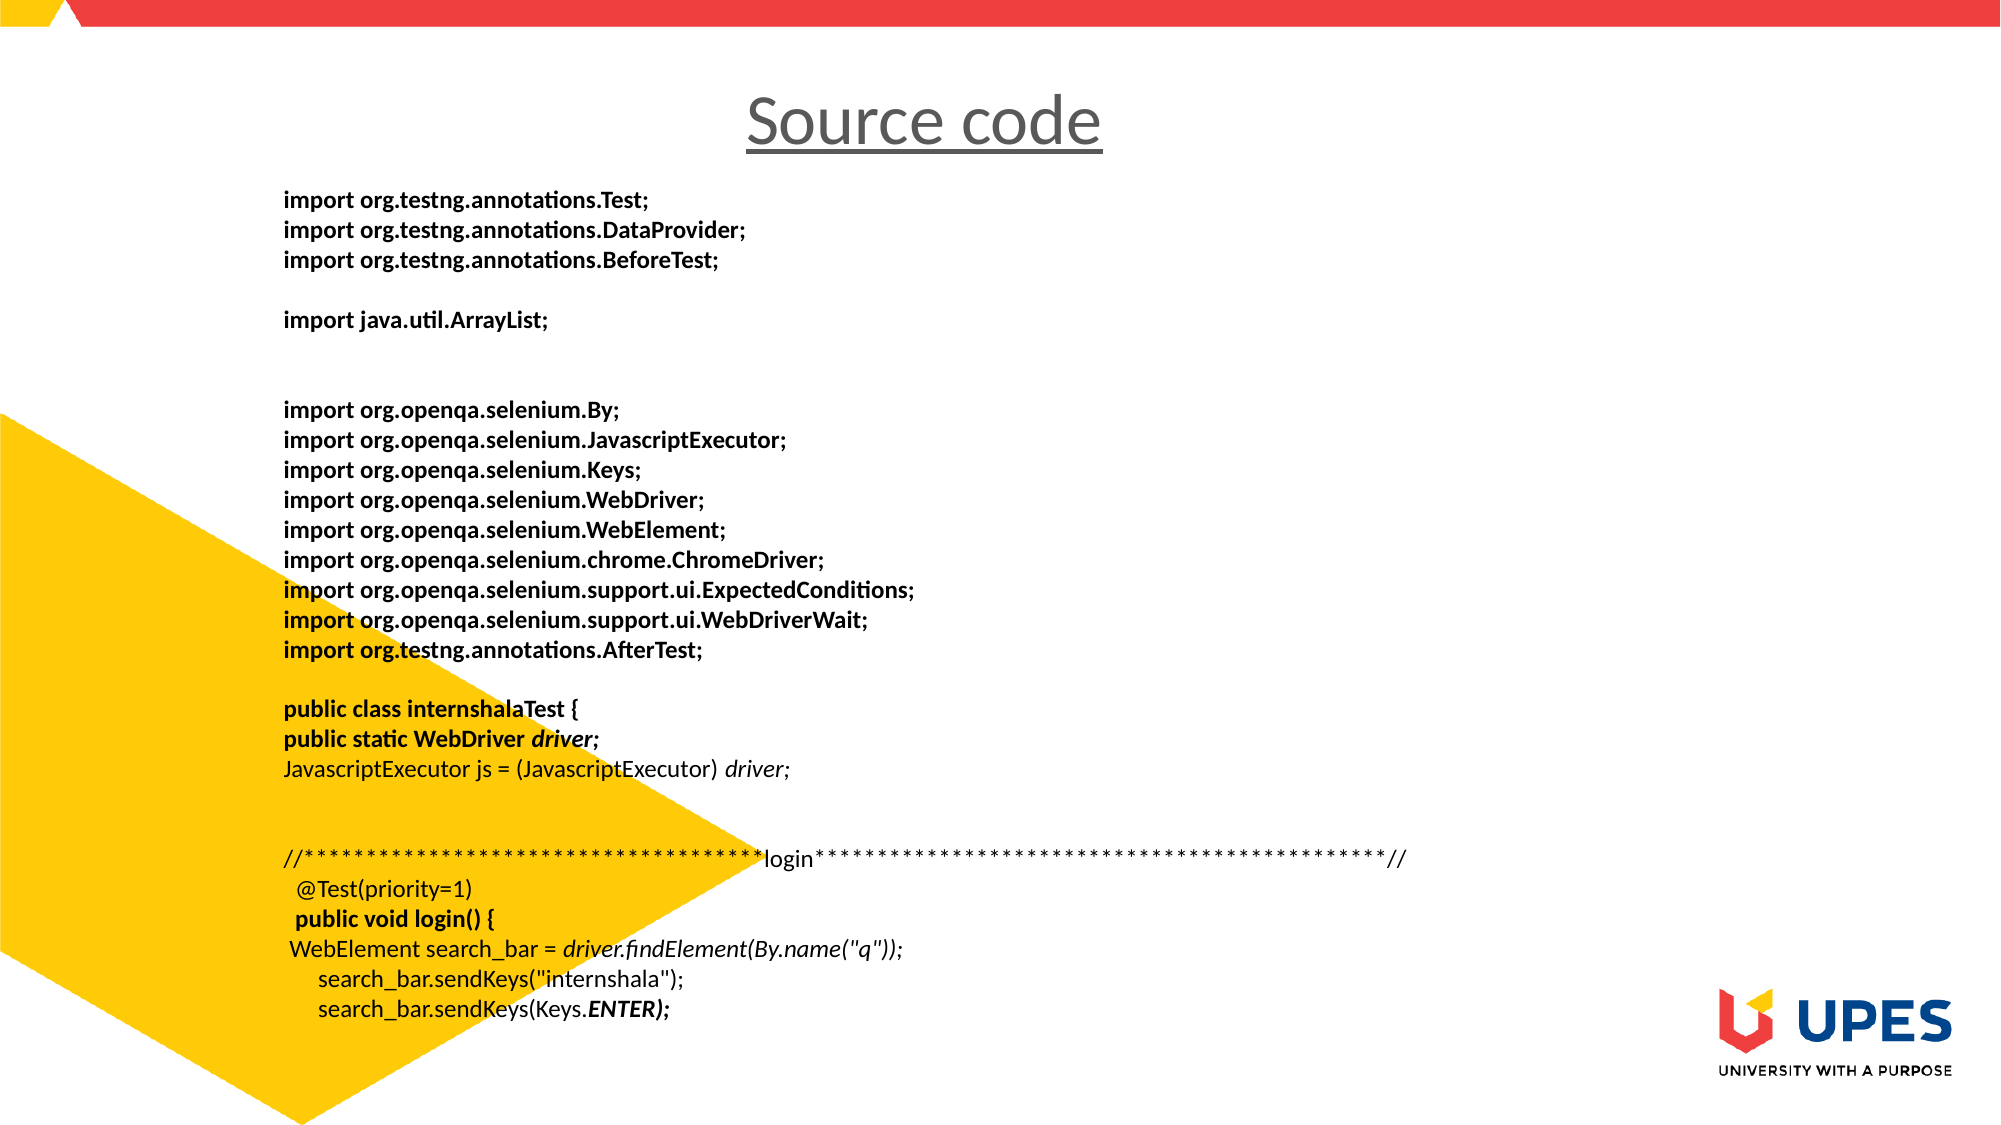

# Source code
import org.testng.annotations.Test;
import org.testng.annotations.DataProvider;
import org.testng.annotations.BeforeTest;

import java.util.ArrayList;

import org.openqa.selenium.By;
import org.openqa.selenium.JavascriptExecutor;
import org.openqa.selenium.Keys;
import org.openqa.selenium.WebDriver;
import org.openqa.selenium.WebElement;
import org.openqa.selenium.chrome.ChromeDriver;
import org.openqa.selenium.support.ui.ExpectedConditions;
import org.openqa.selenium.support.ui.WebDriverWait;
import org.testng.annotations.AfterTest;

public class internshalaTest {
public static WebDriver driver;
JavascriptExecutor js = (JavascriptExecutor) driver;

//*************************************login**********************************************//
  @Test(priority=1)
  public void login() {
 WebElement search_bar = driver.findElement(By.name("q"));
      search_bar.sendKeys("internshala");
      search_bar.sendKeys(Keys.ENTER);